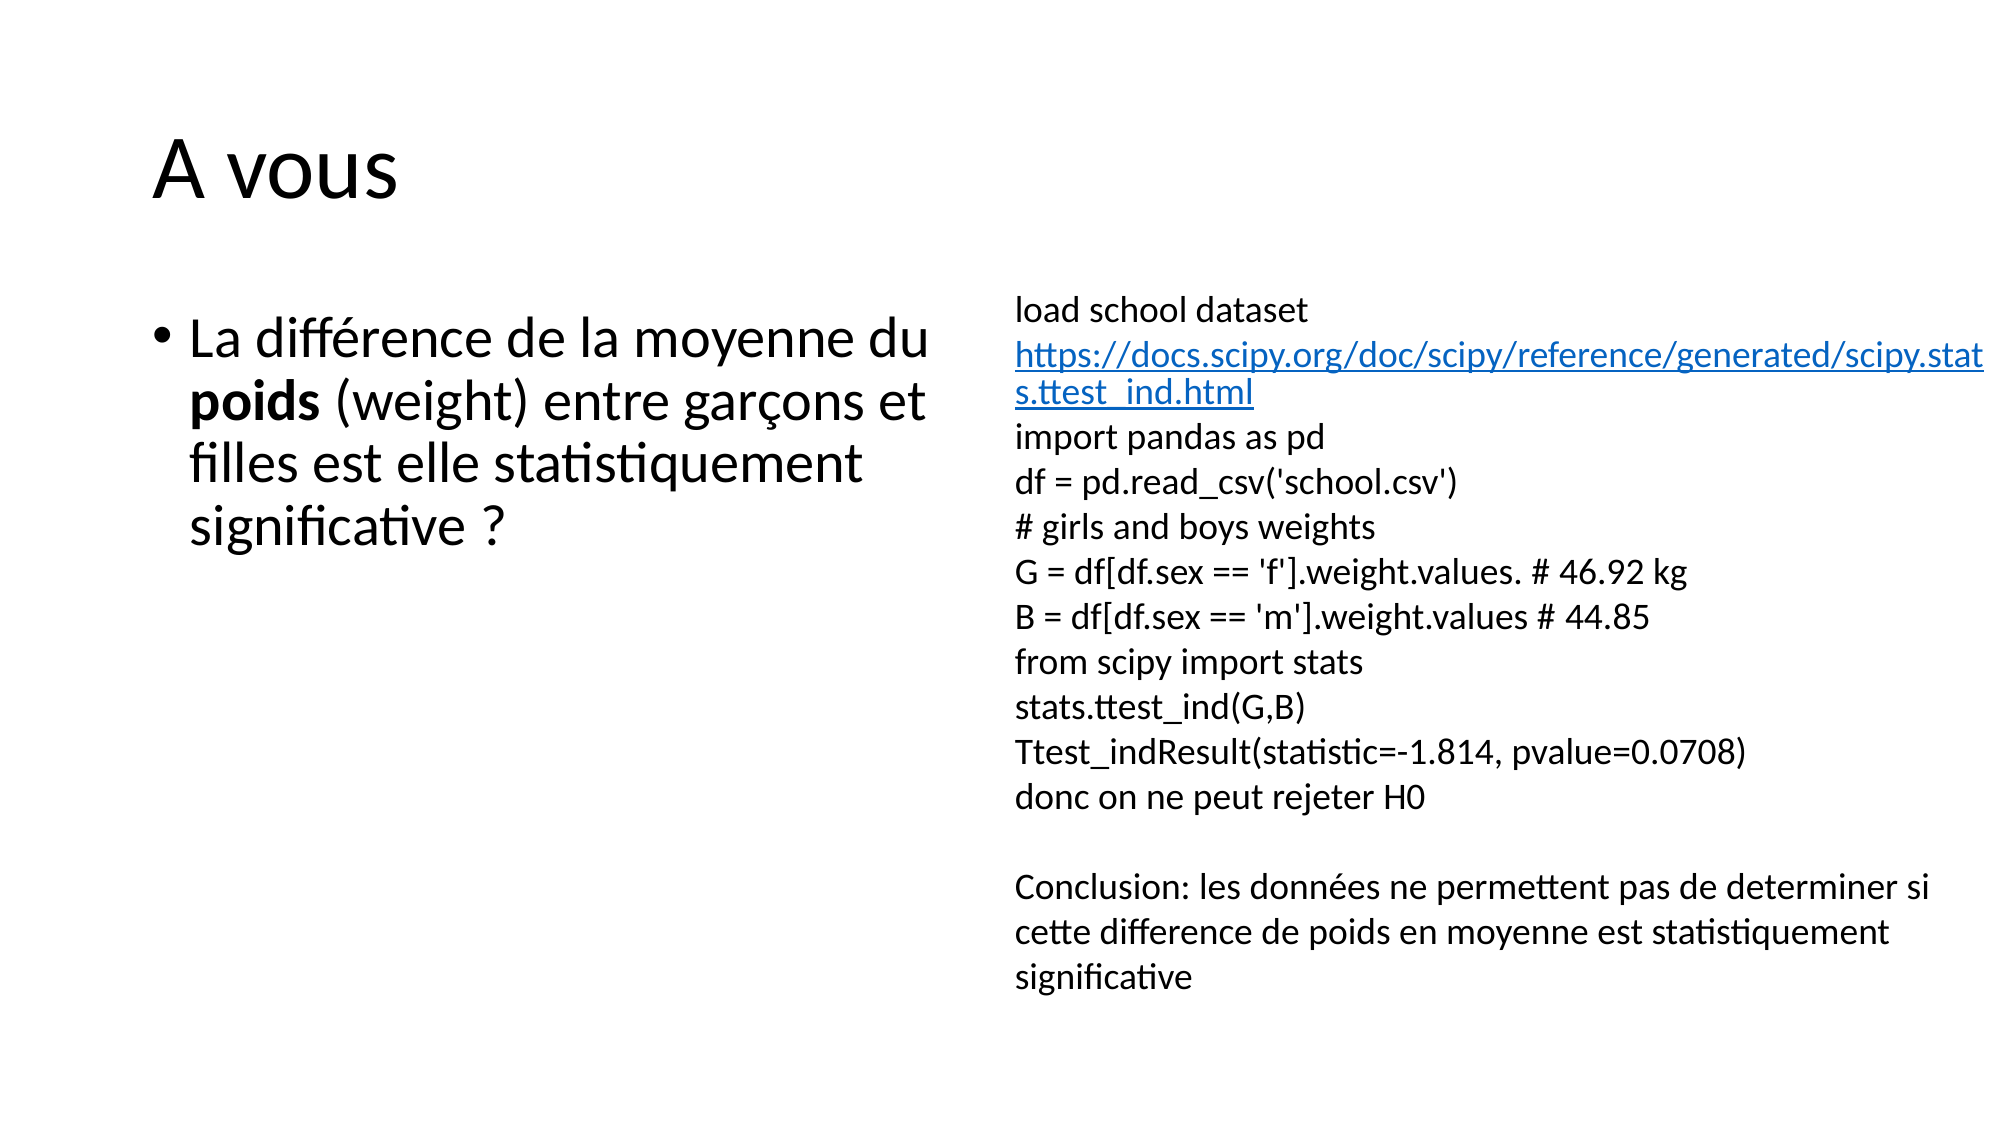

# A vous
load school dataset
https://docs.scipy.org/doc/scipy/reference/generated/scipy.stats.ttest_ind.html
import pandas as pd
df = pd.read_csv('school.csv')
# girls and boys weights
G = df[df.sex == 'f'].weight.values. # 46.92 kg
B = df[df.sex == 'm'].weight.values # 44.85
from scipy import stats
stats.ttest_ind(G,B)
Ttest_indResult(statistic=-1.814, pvalue=0.0708)
donc on ne peut rejeter H0

Conclusion: les données ne permettent pas de determiner si cette difference de poids en moyenne est statistiquement significative
La différence de la moyenne du poids (weight) entre garçons et filles est elle statistiquement significative ?